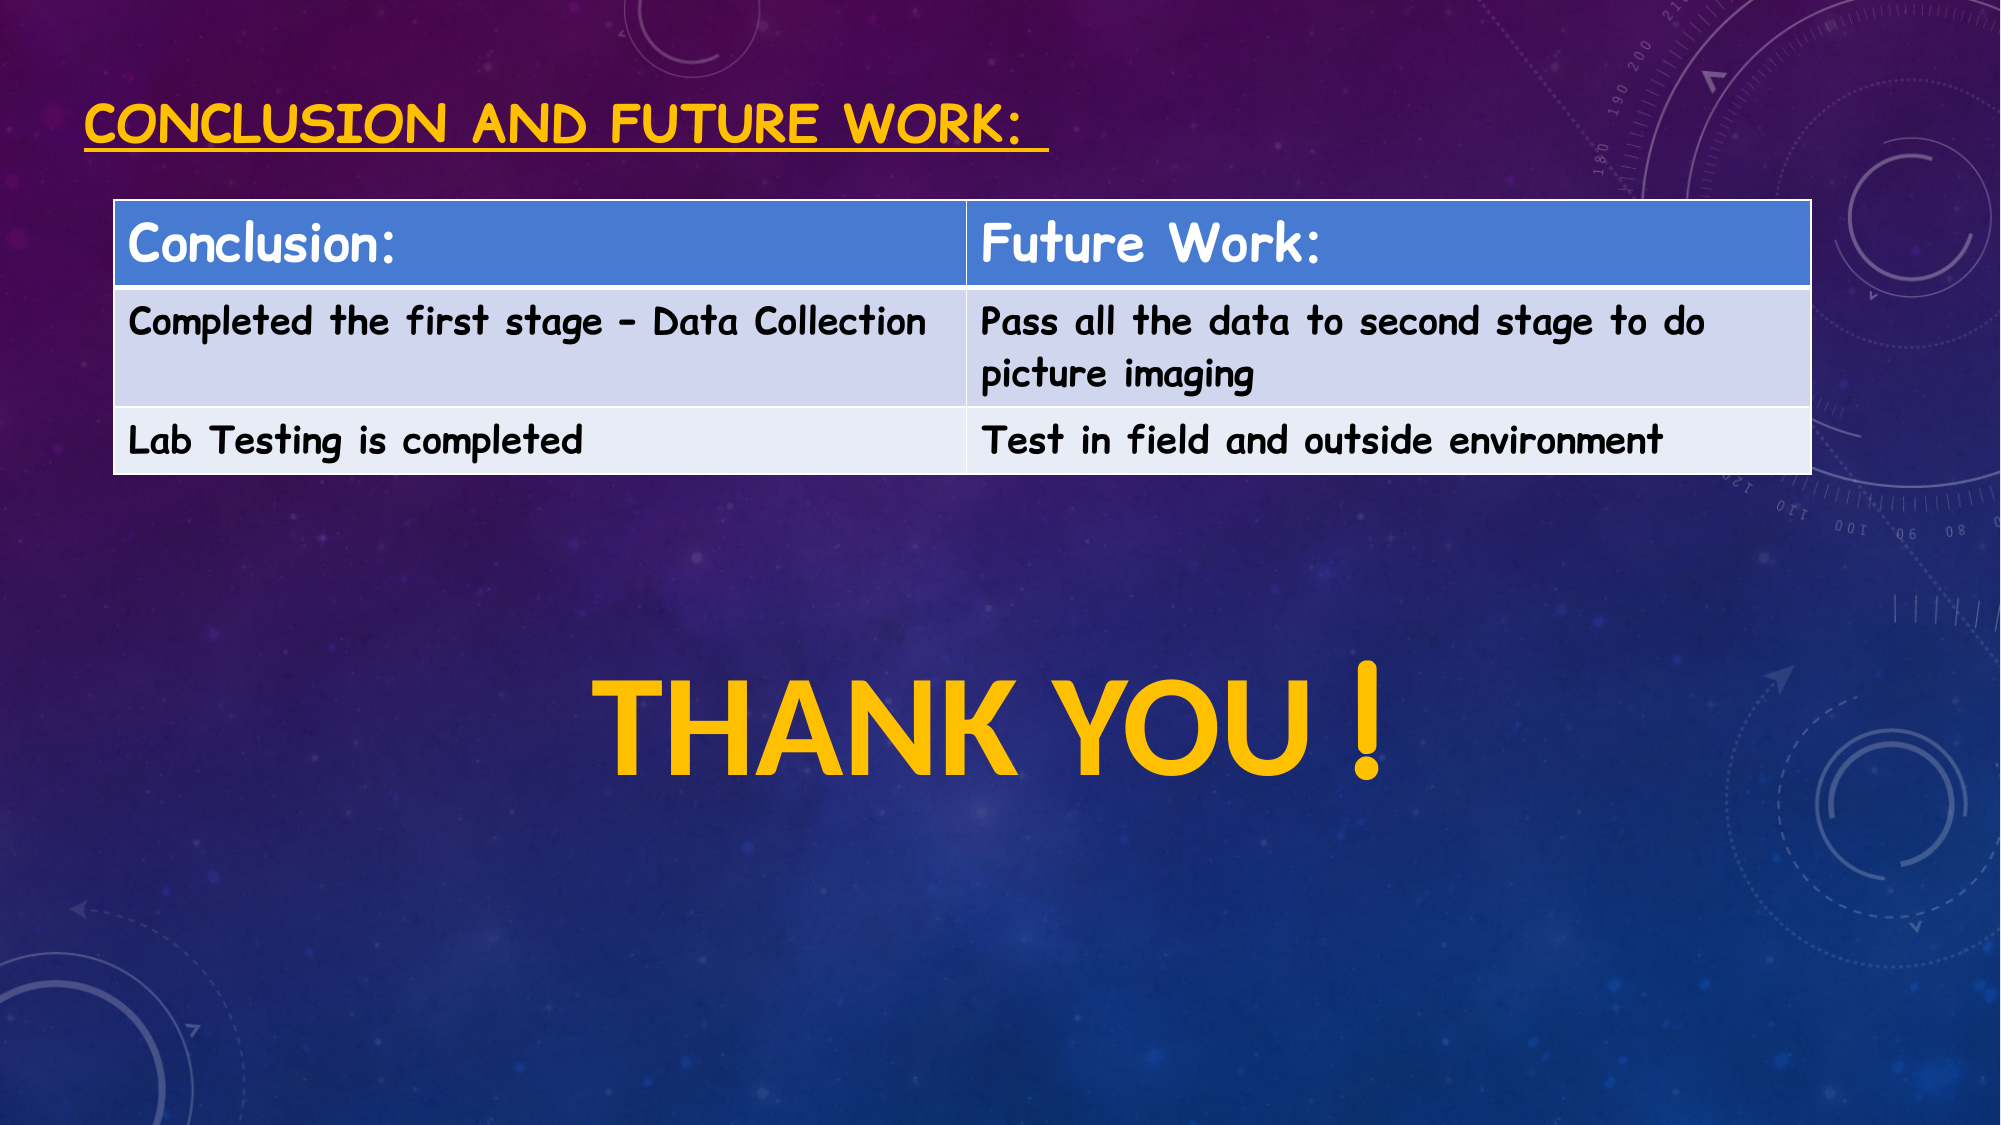

# Conclusion and future work:
| Conclusion: | Future Work: |
| --- | --- |
| Completed the first stage – Data Collection | Pass all the data to second stage to do picture imaging |
| Lab Testing is completed | Test in field and outside environment |
Thank you !